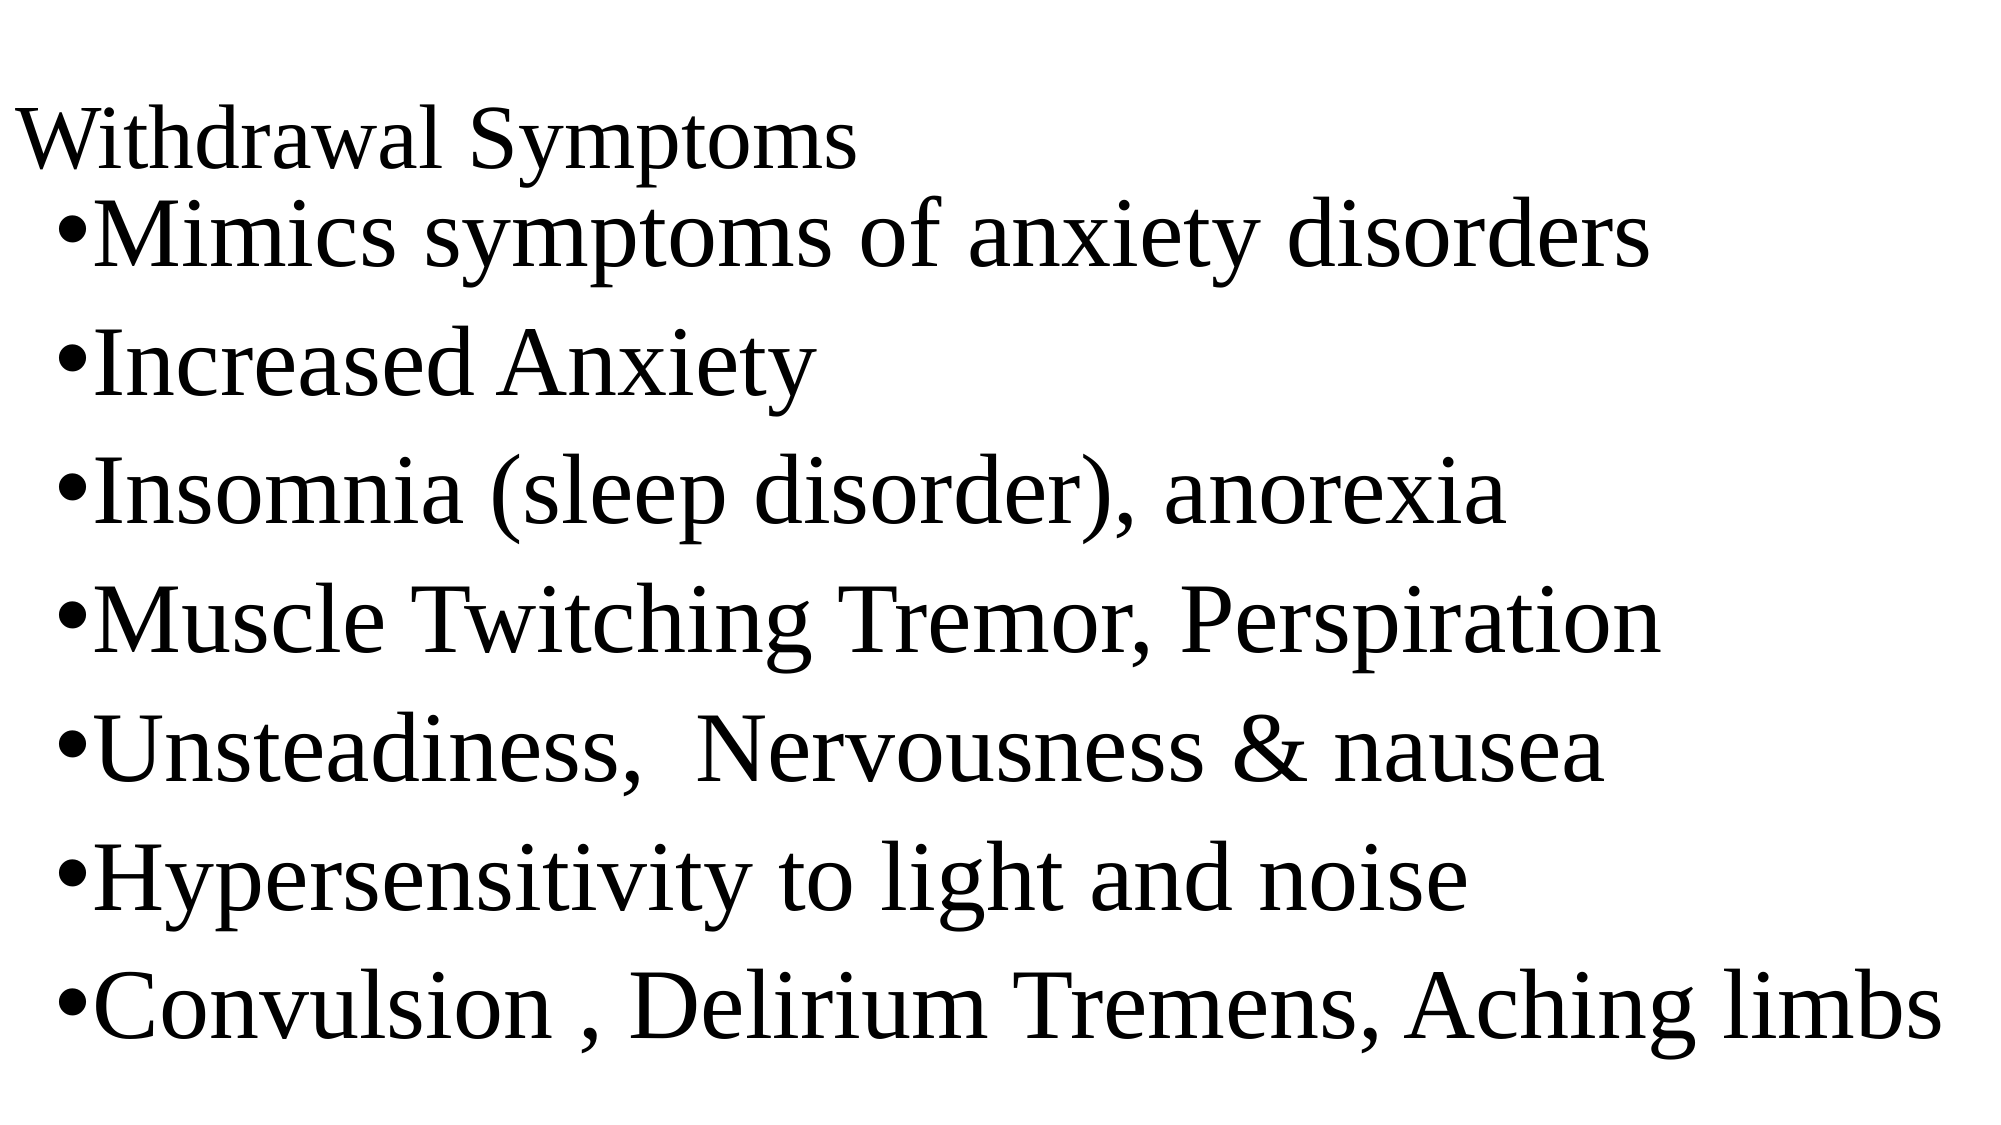

# Withdrawal Symptoms
Mimics symptoms of anxiety disorders
Increased Anxiety
Insomnia (sleep disorder), anorexia
Muscle Twitching Tremor, Perspiration
Unsteadiness,  Nervousness & nausea
Hypersensitivity to light and noise
Convulsion , Delirium Tremens, Aching limbs